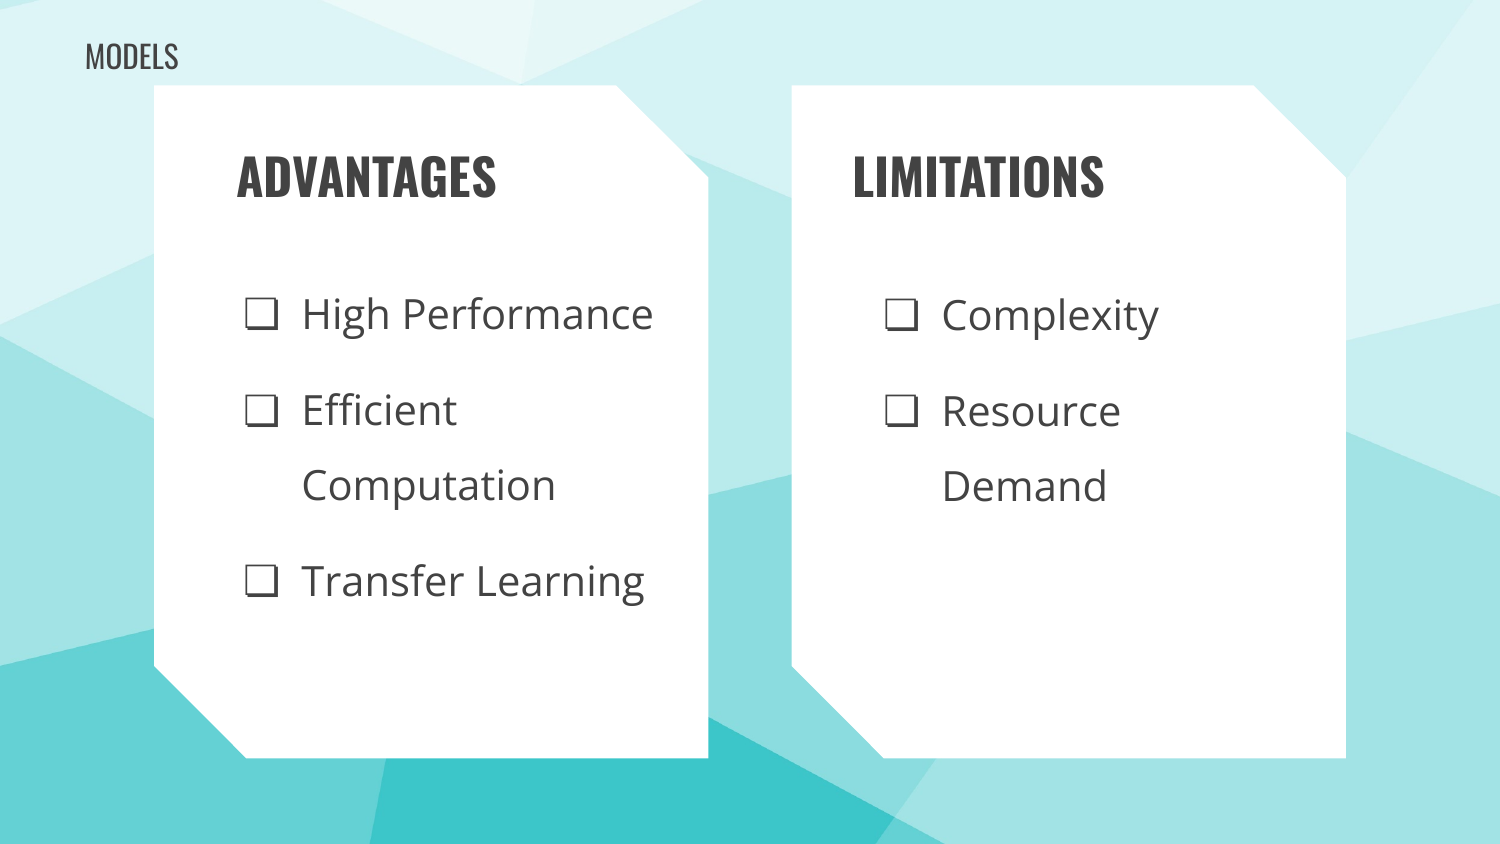

MODELS

ADVANTAGES
LIMITATIONS
High Performance
Efficient Computation
Transfer Learning
Complexity
Resource Demand